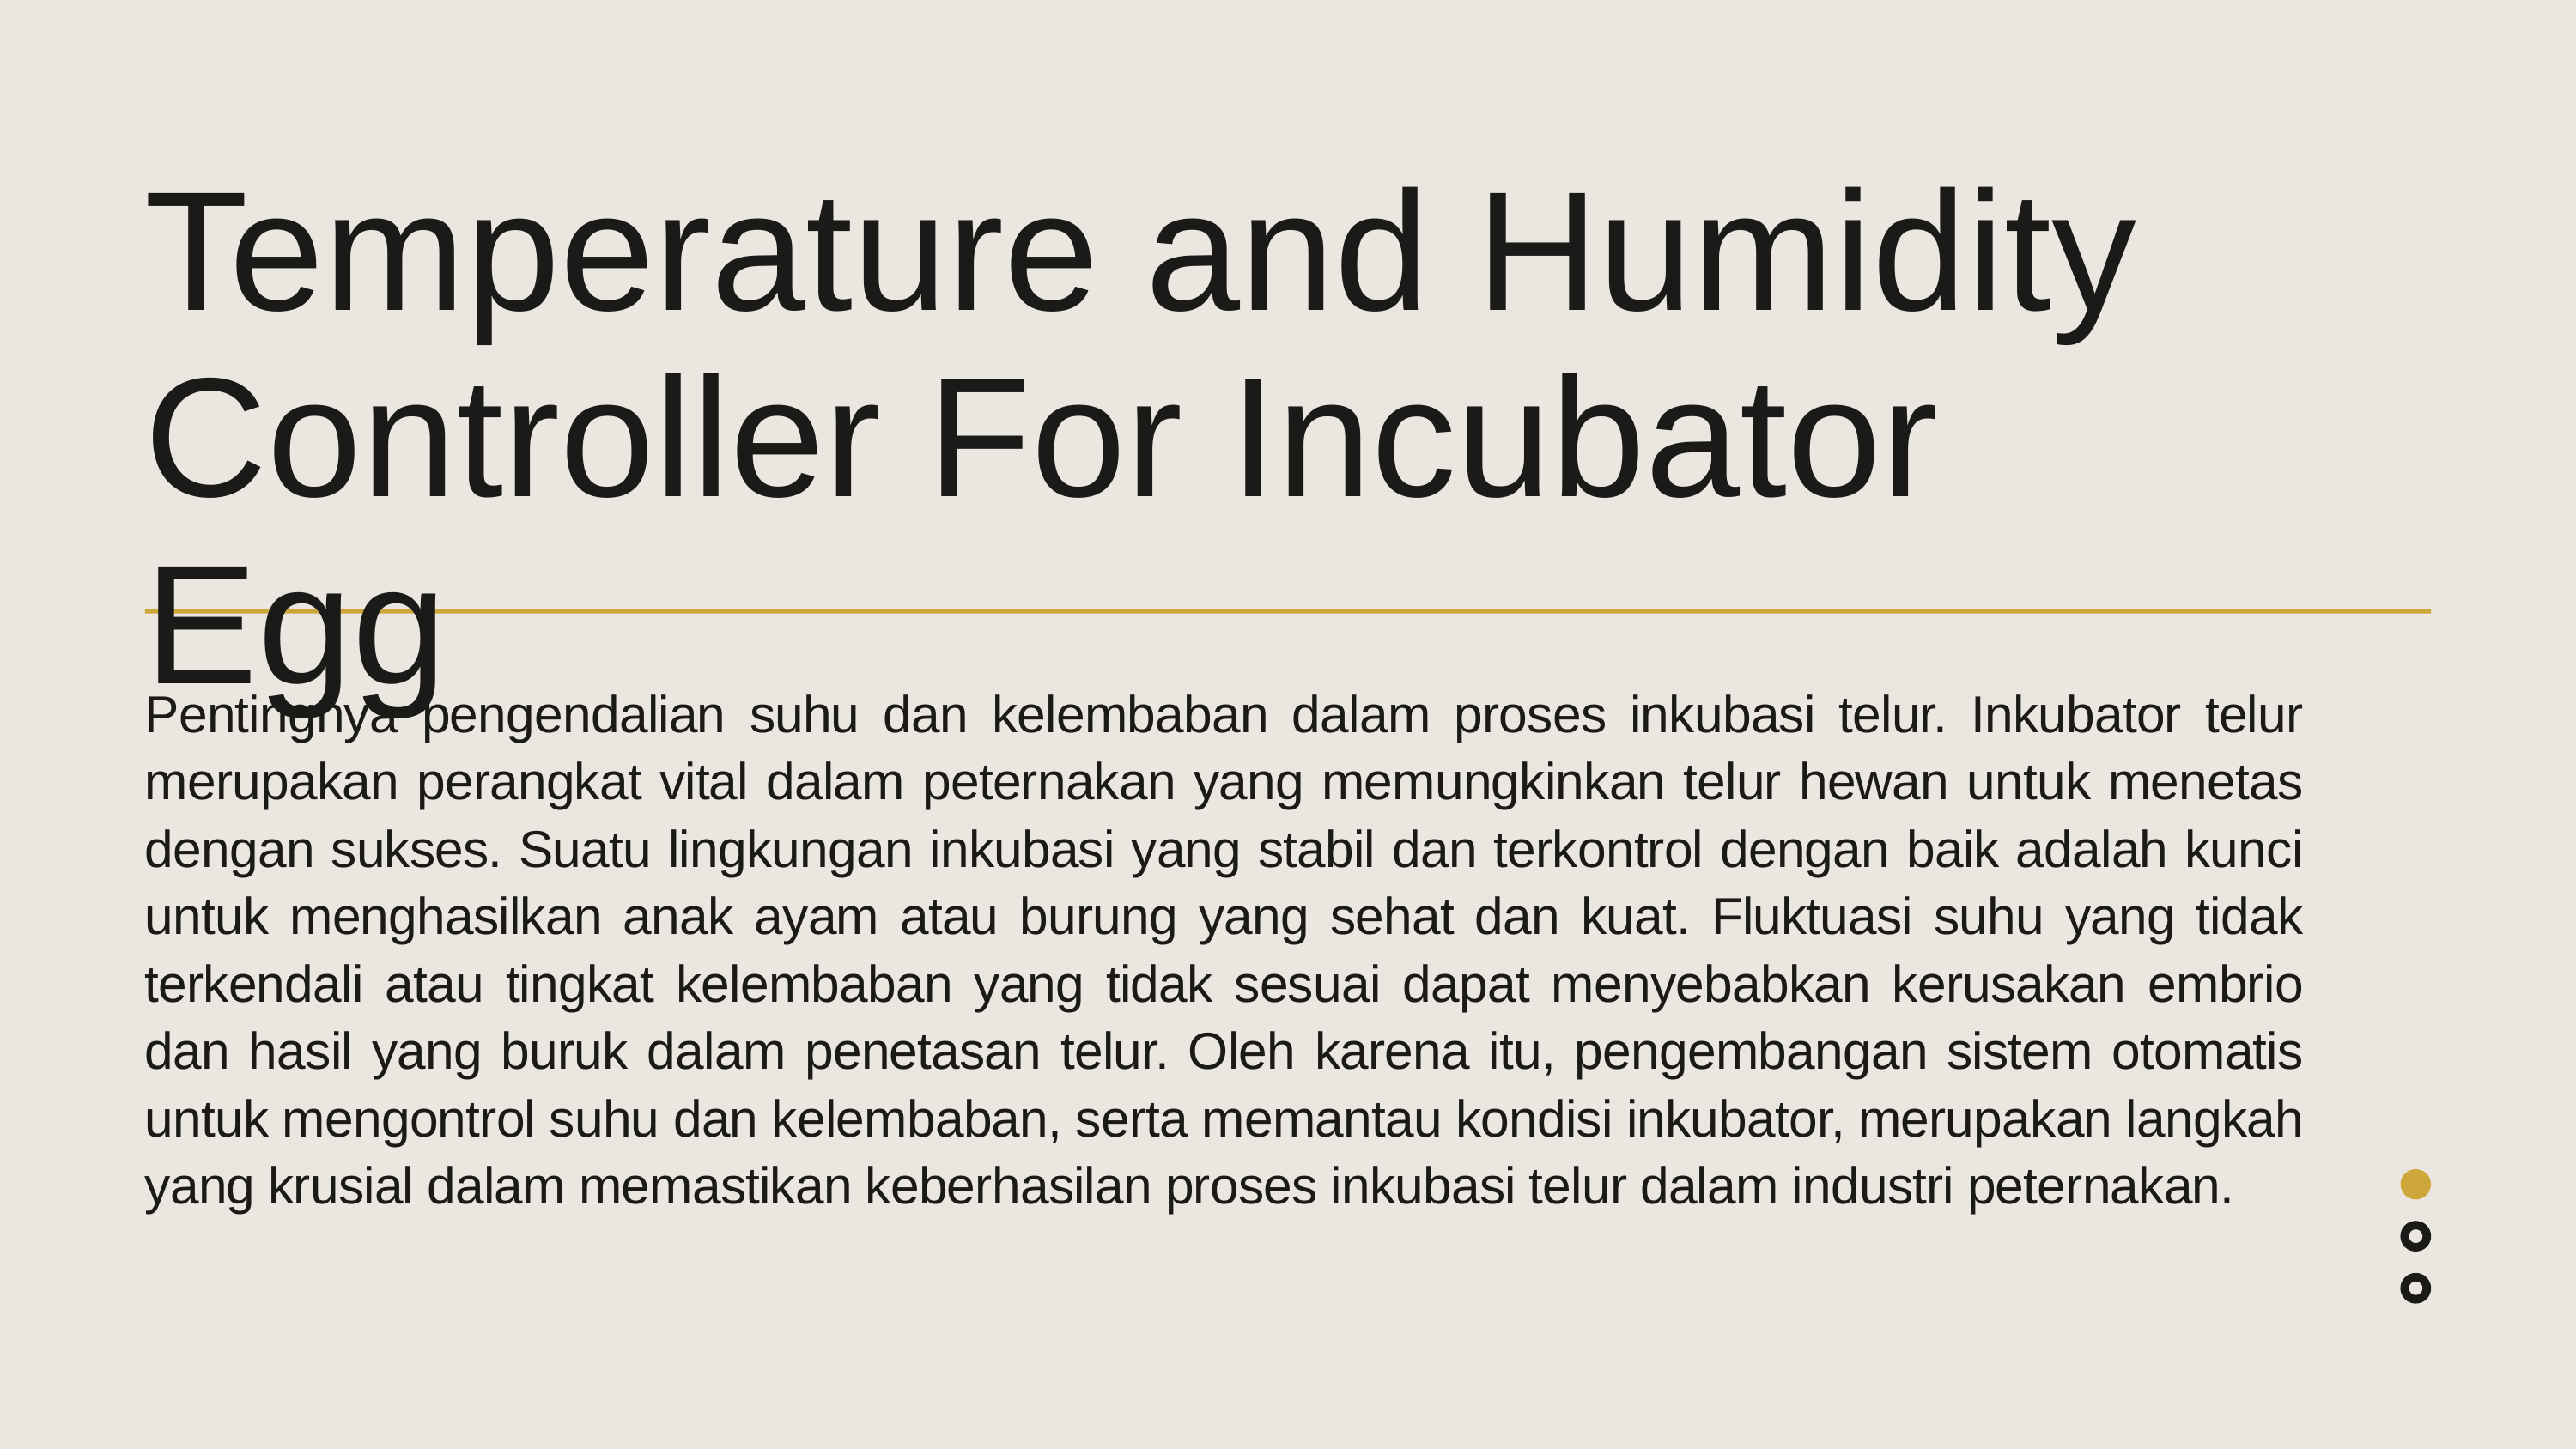

Temperature and Humidity Controller For Incubator Egg

Pentingnya pengendalian suhu dan kelembaban dalam proses inkubasi telur. Inkubator telur merupakan perangkat vital dalam peternakan yang memungkinkan telur hewan untuk menetas dengan sukses. Suatu lingkungan inkubasi yang stabil dan terkontrol dengan baik adalah kunci untuk menghasilkan anak ayam atau burung yang sehat dan kuat. Fluktuasi suhu yang tidak terkendali atau tingkat kelembaban yang tidak sesuai dapat menyebabkan kerusakan embrio dan hasil yang buruk dalam penetasan telur. Oleh karena itu, pengembangan sistem otomatis untuk mengontrol suhu dan kelembaban, serta memantau kondisi inkubator, merupakan langkah yang krusial dalam memastikan keberhasilan proses inkubasi telur dalam industri peternakan.